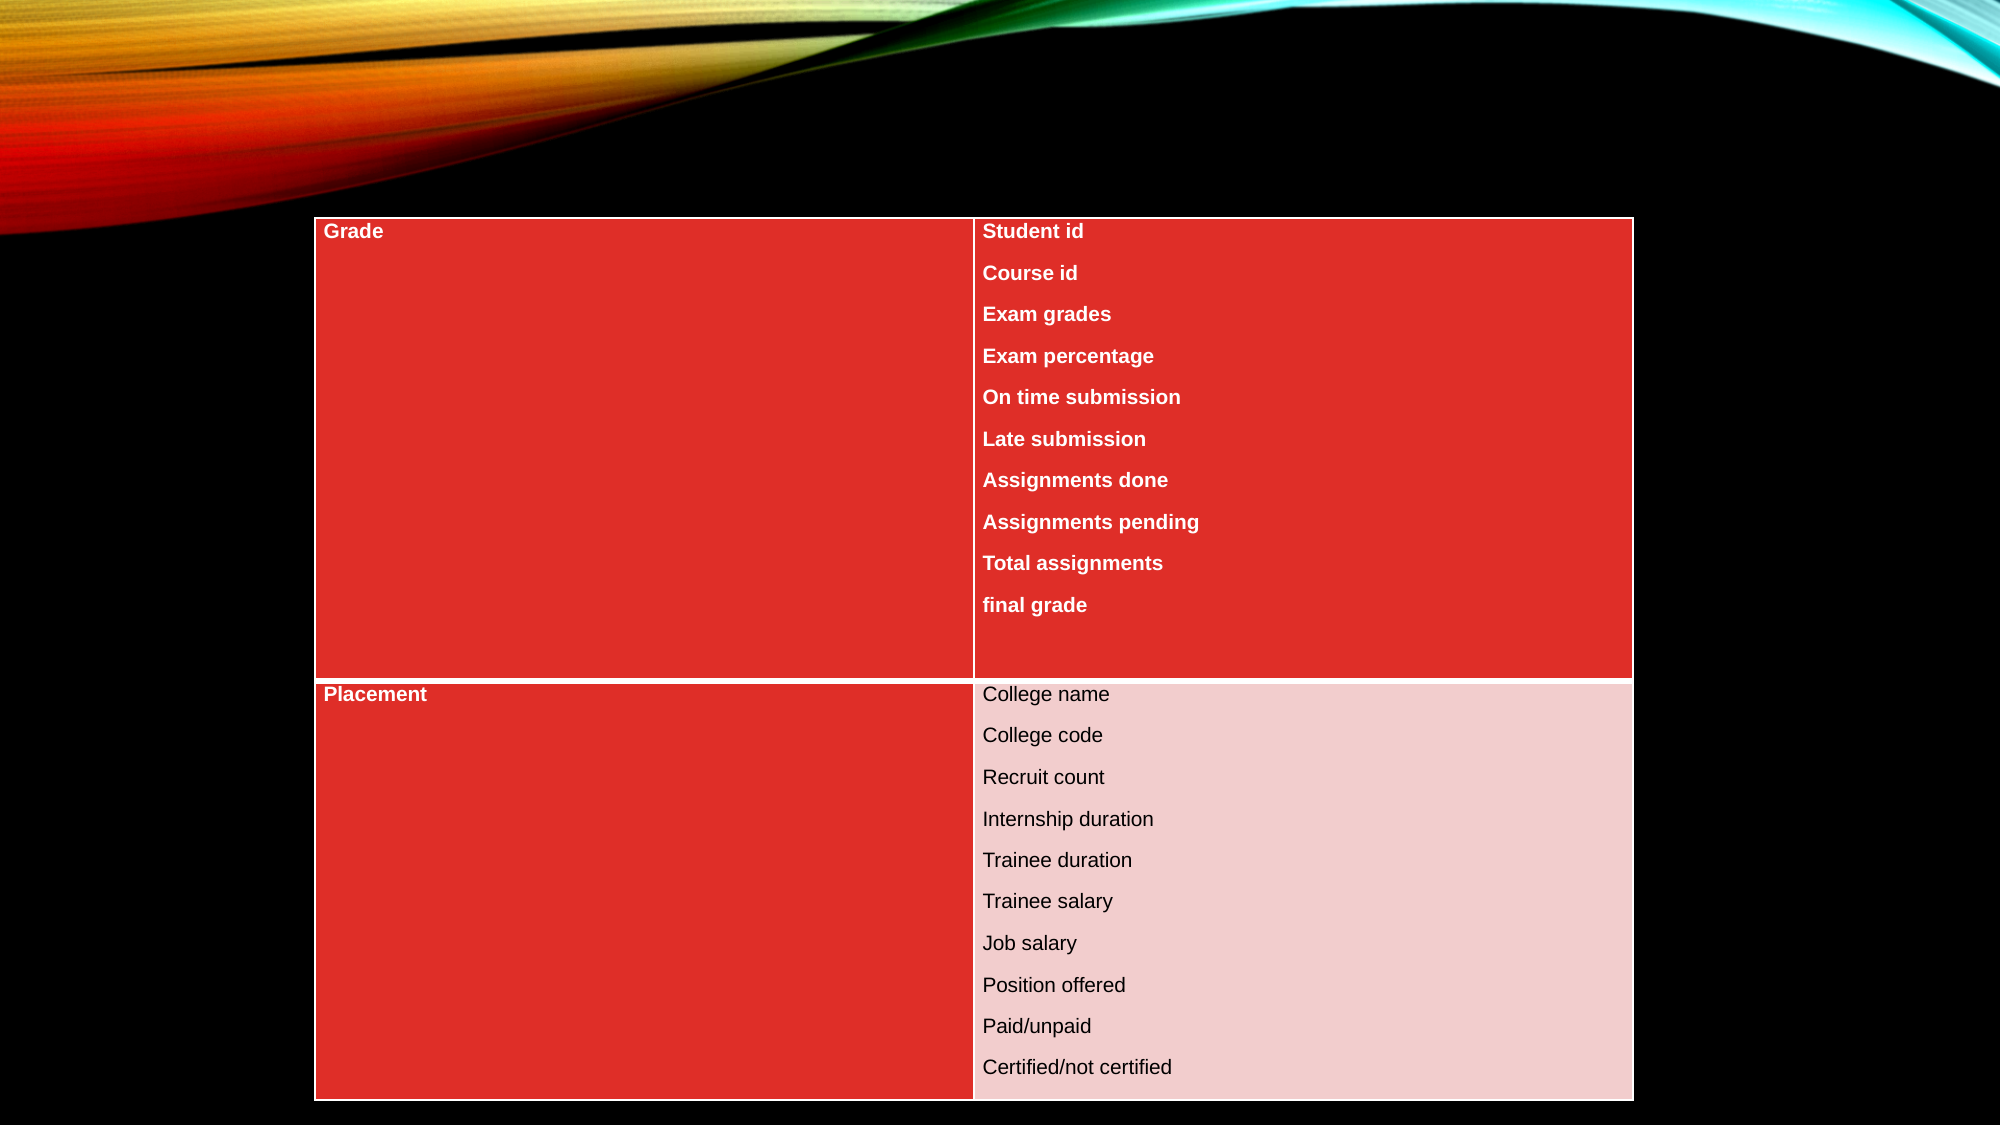

| Grade | Student id Course id Exam grades Exam percentage On time submission Late submission Assignments done Assignments pending Total assignments final grade |
| --- | --- |
| Placement | College name College code Recruit count Internship duration Trainee duration Trainee salary Job salary Position offered Paid/unpaid Certified/not certified |